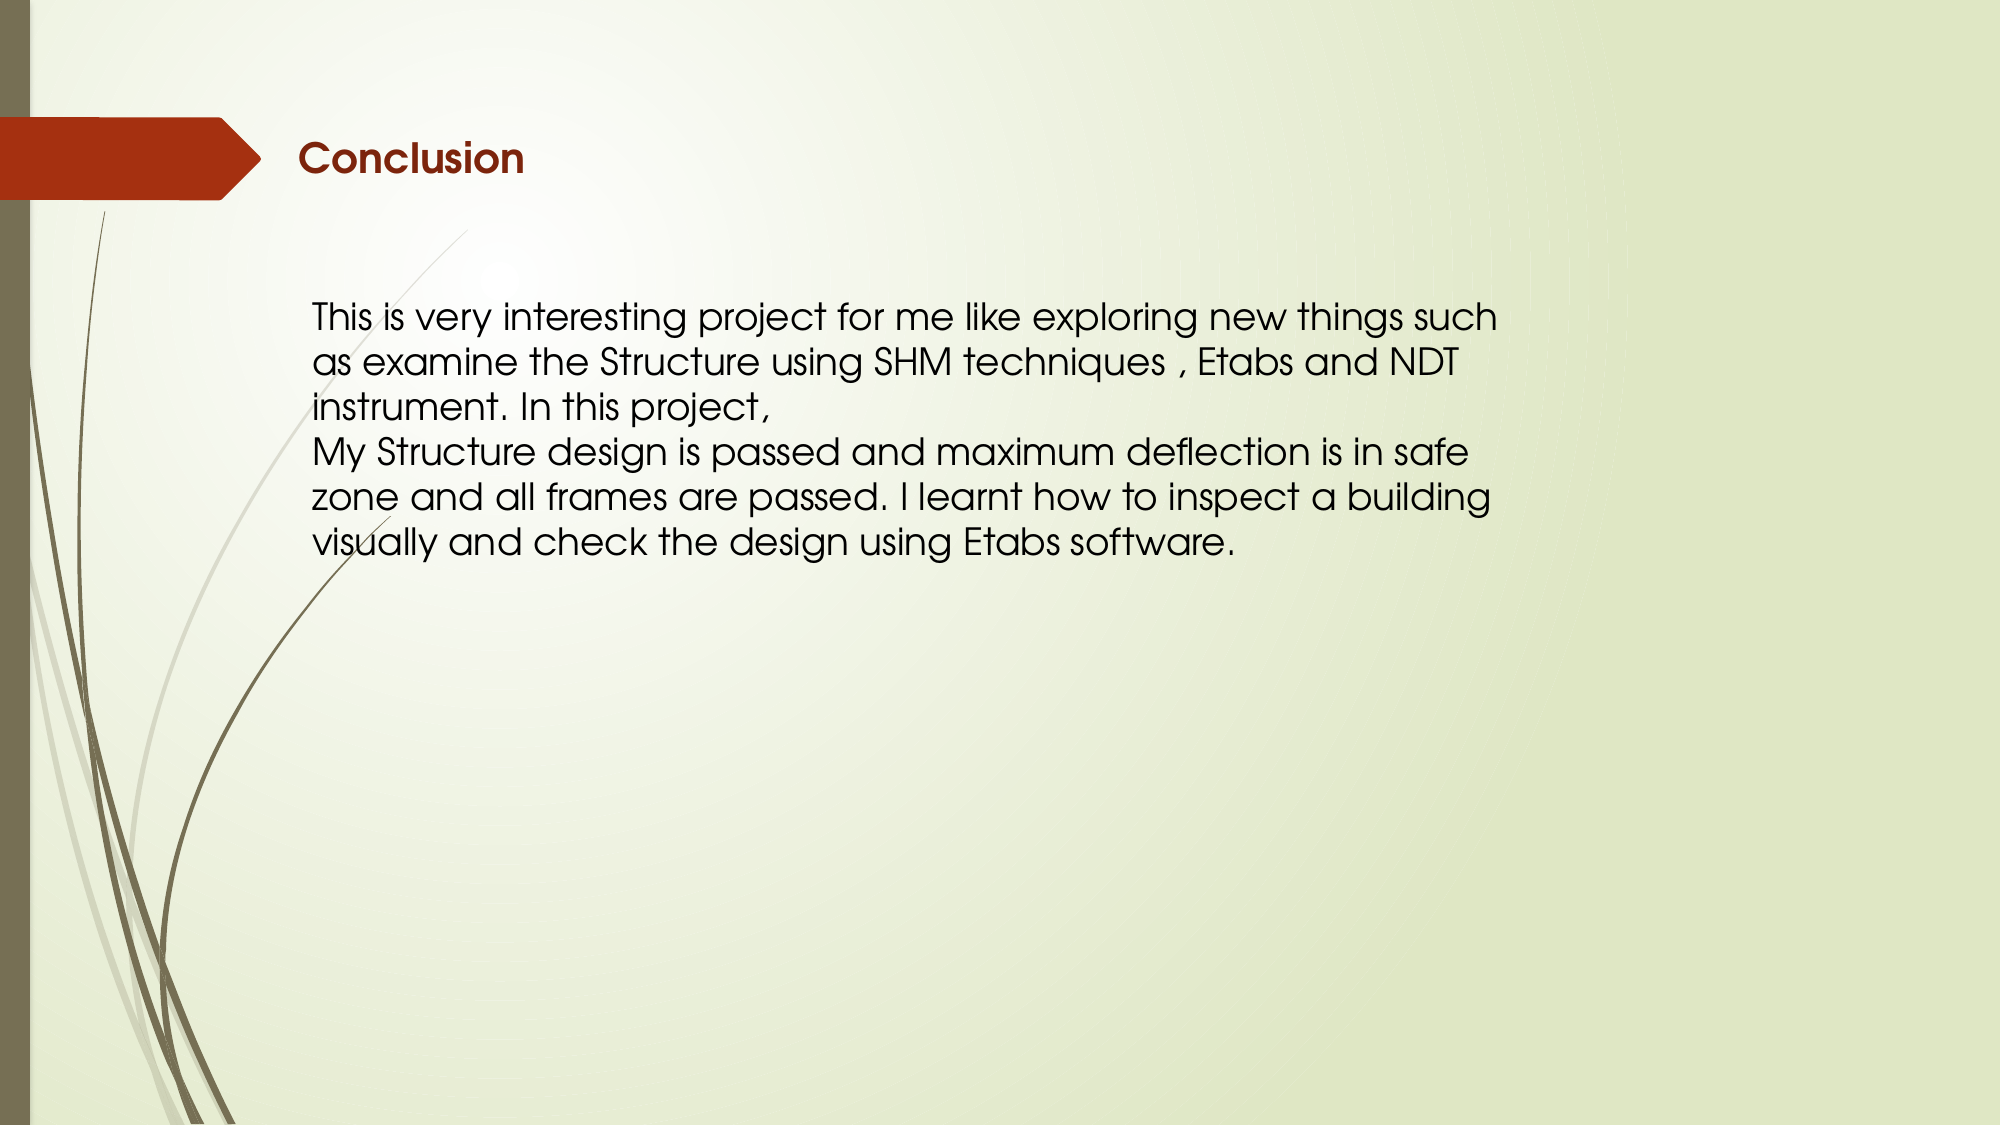

Conclusion
This is very interesting project for me like exploring new things such as examine the Structure using SHM techniques , Etabs and NDT instrument. In this project,
My Structure design is passed and maximum deflection is in safe zone and all frames are passed. I learnt how to inspect a building visually and check the design using Etabs software.